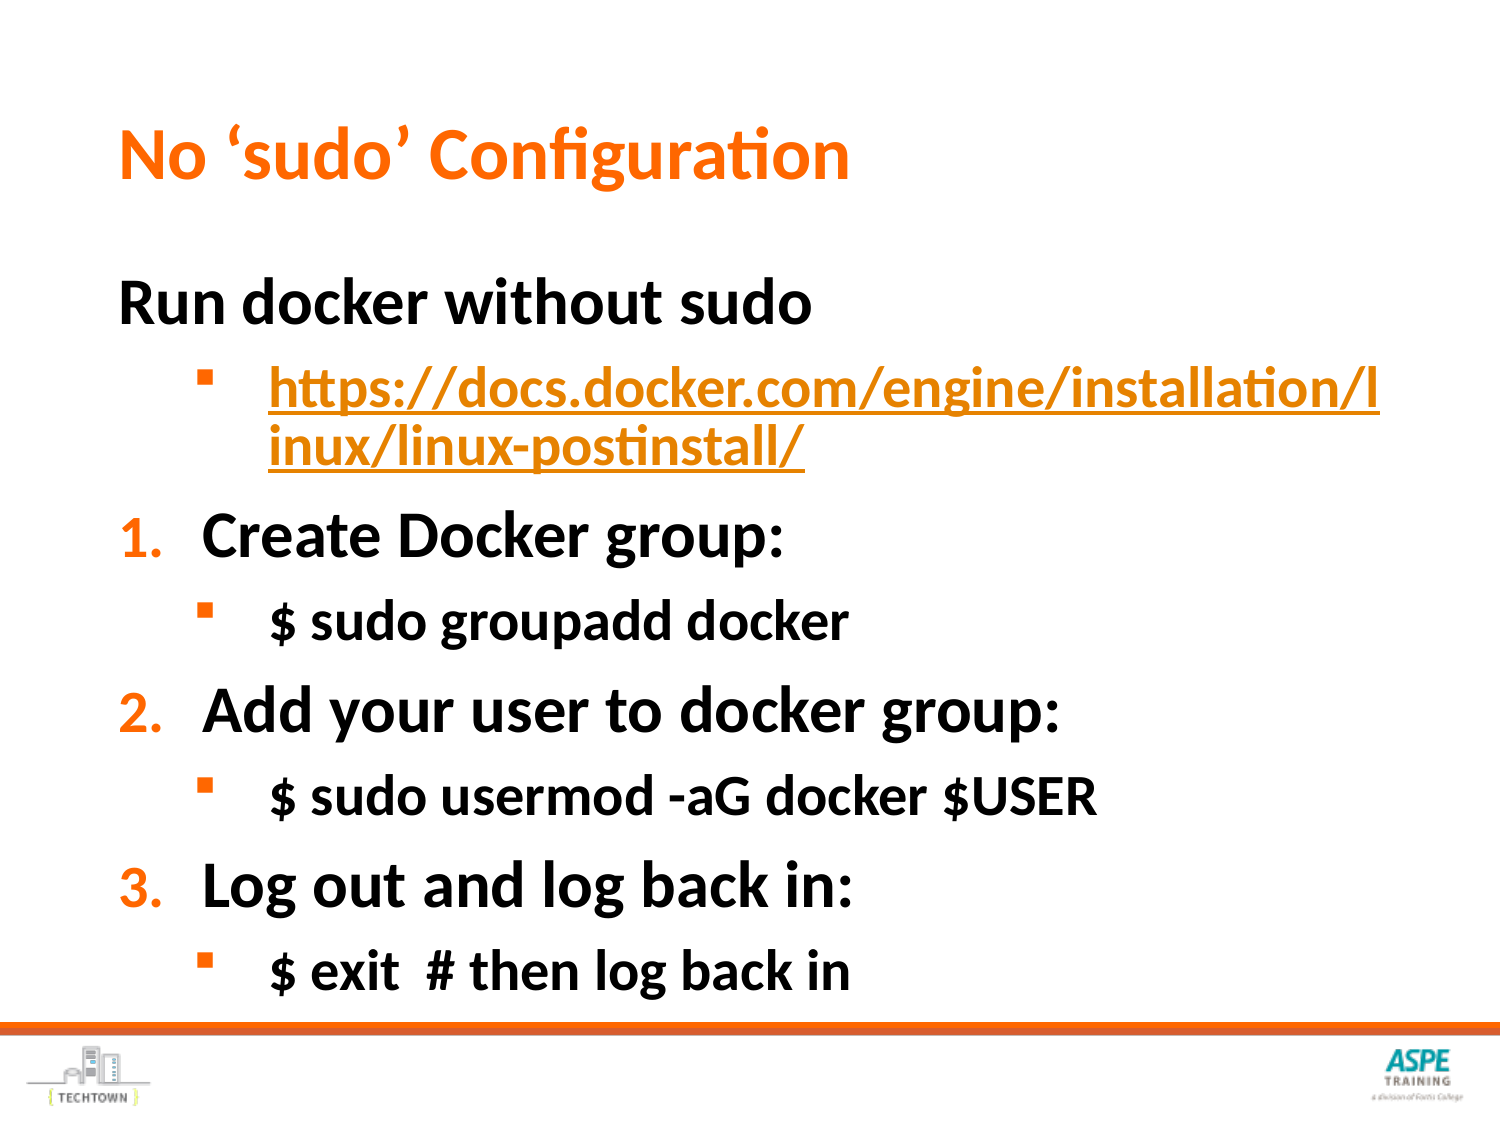

# No ‘sudo’ Configuration
Run docker without sudo
https://docs.docker.com/engine/installation/linux/linux-postinstall/
Create Docker group:
$ sudo groupadd docker
Add your user to docker group:
$ sudo usermod -aG docker $USER
Log out and log back in:
$ exit  # then log back in